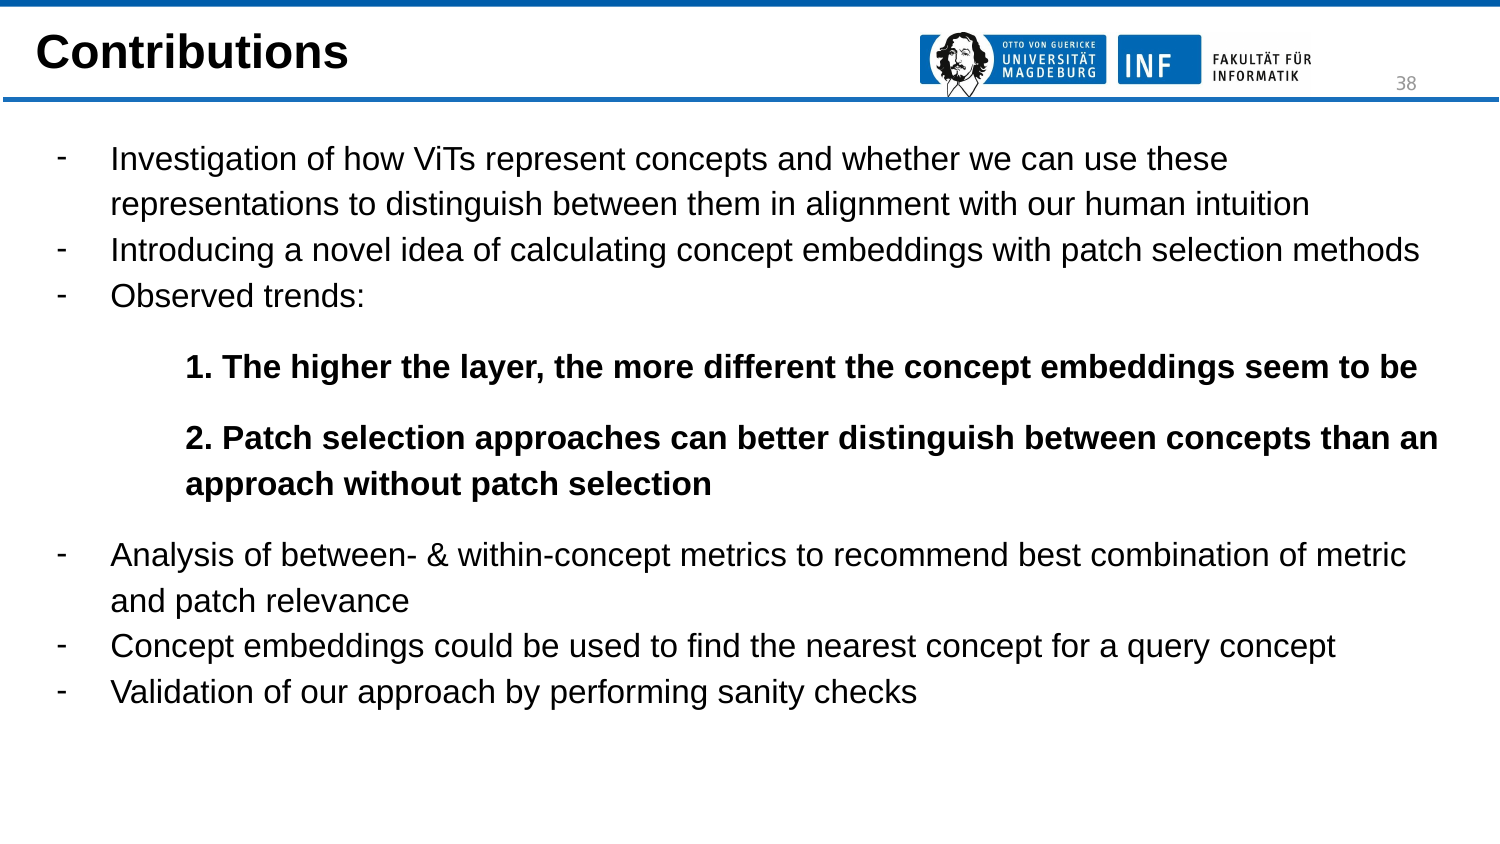

Contributions
38

Investigation of how ViTs represent concepts and whether we can use these representations to distinguish between them in alignment with our human intuition
Introducing a novel idea of calculating concept embeddings with patch selection methods
Observed trends:
1. The higher the layer, the more different the concept embeddings seem to be
2. Patch selection approaches can better distinguish between concepts than an approach without patch selection
Analysis of between- & within-concept metrics to recommend best combination of metric and patch relevance
Concept embeddings could be used to find the nearest concept for a query concept
Validation of our approach by performing sanity checks